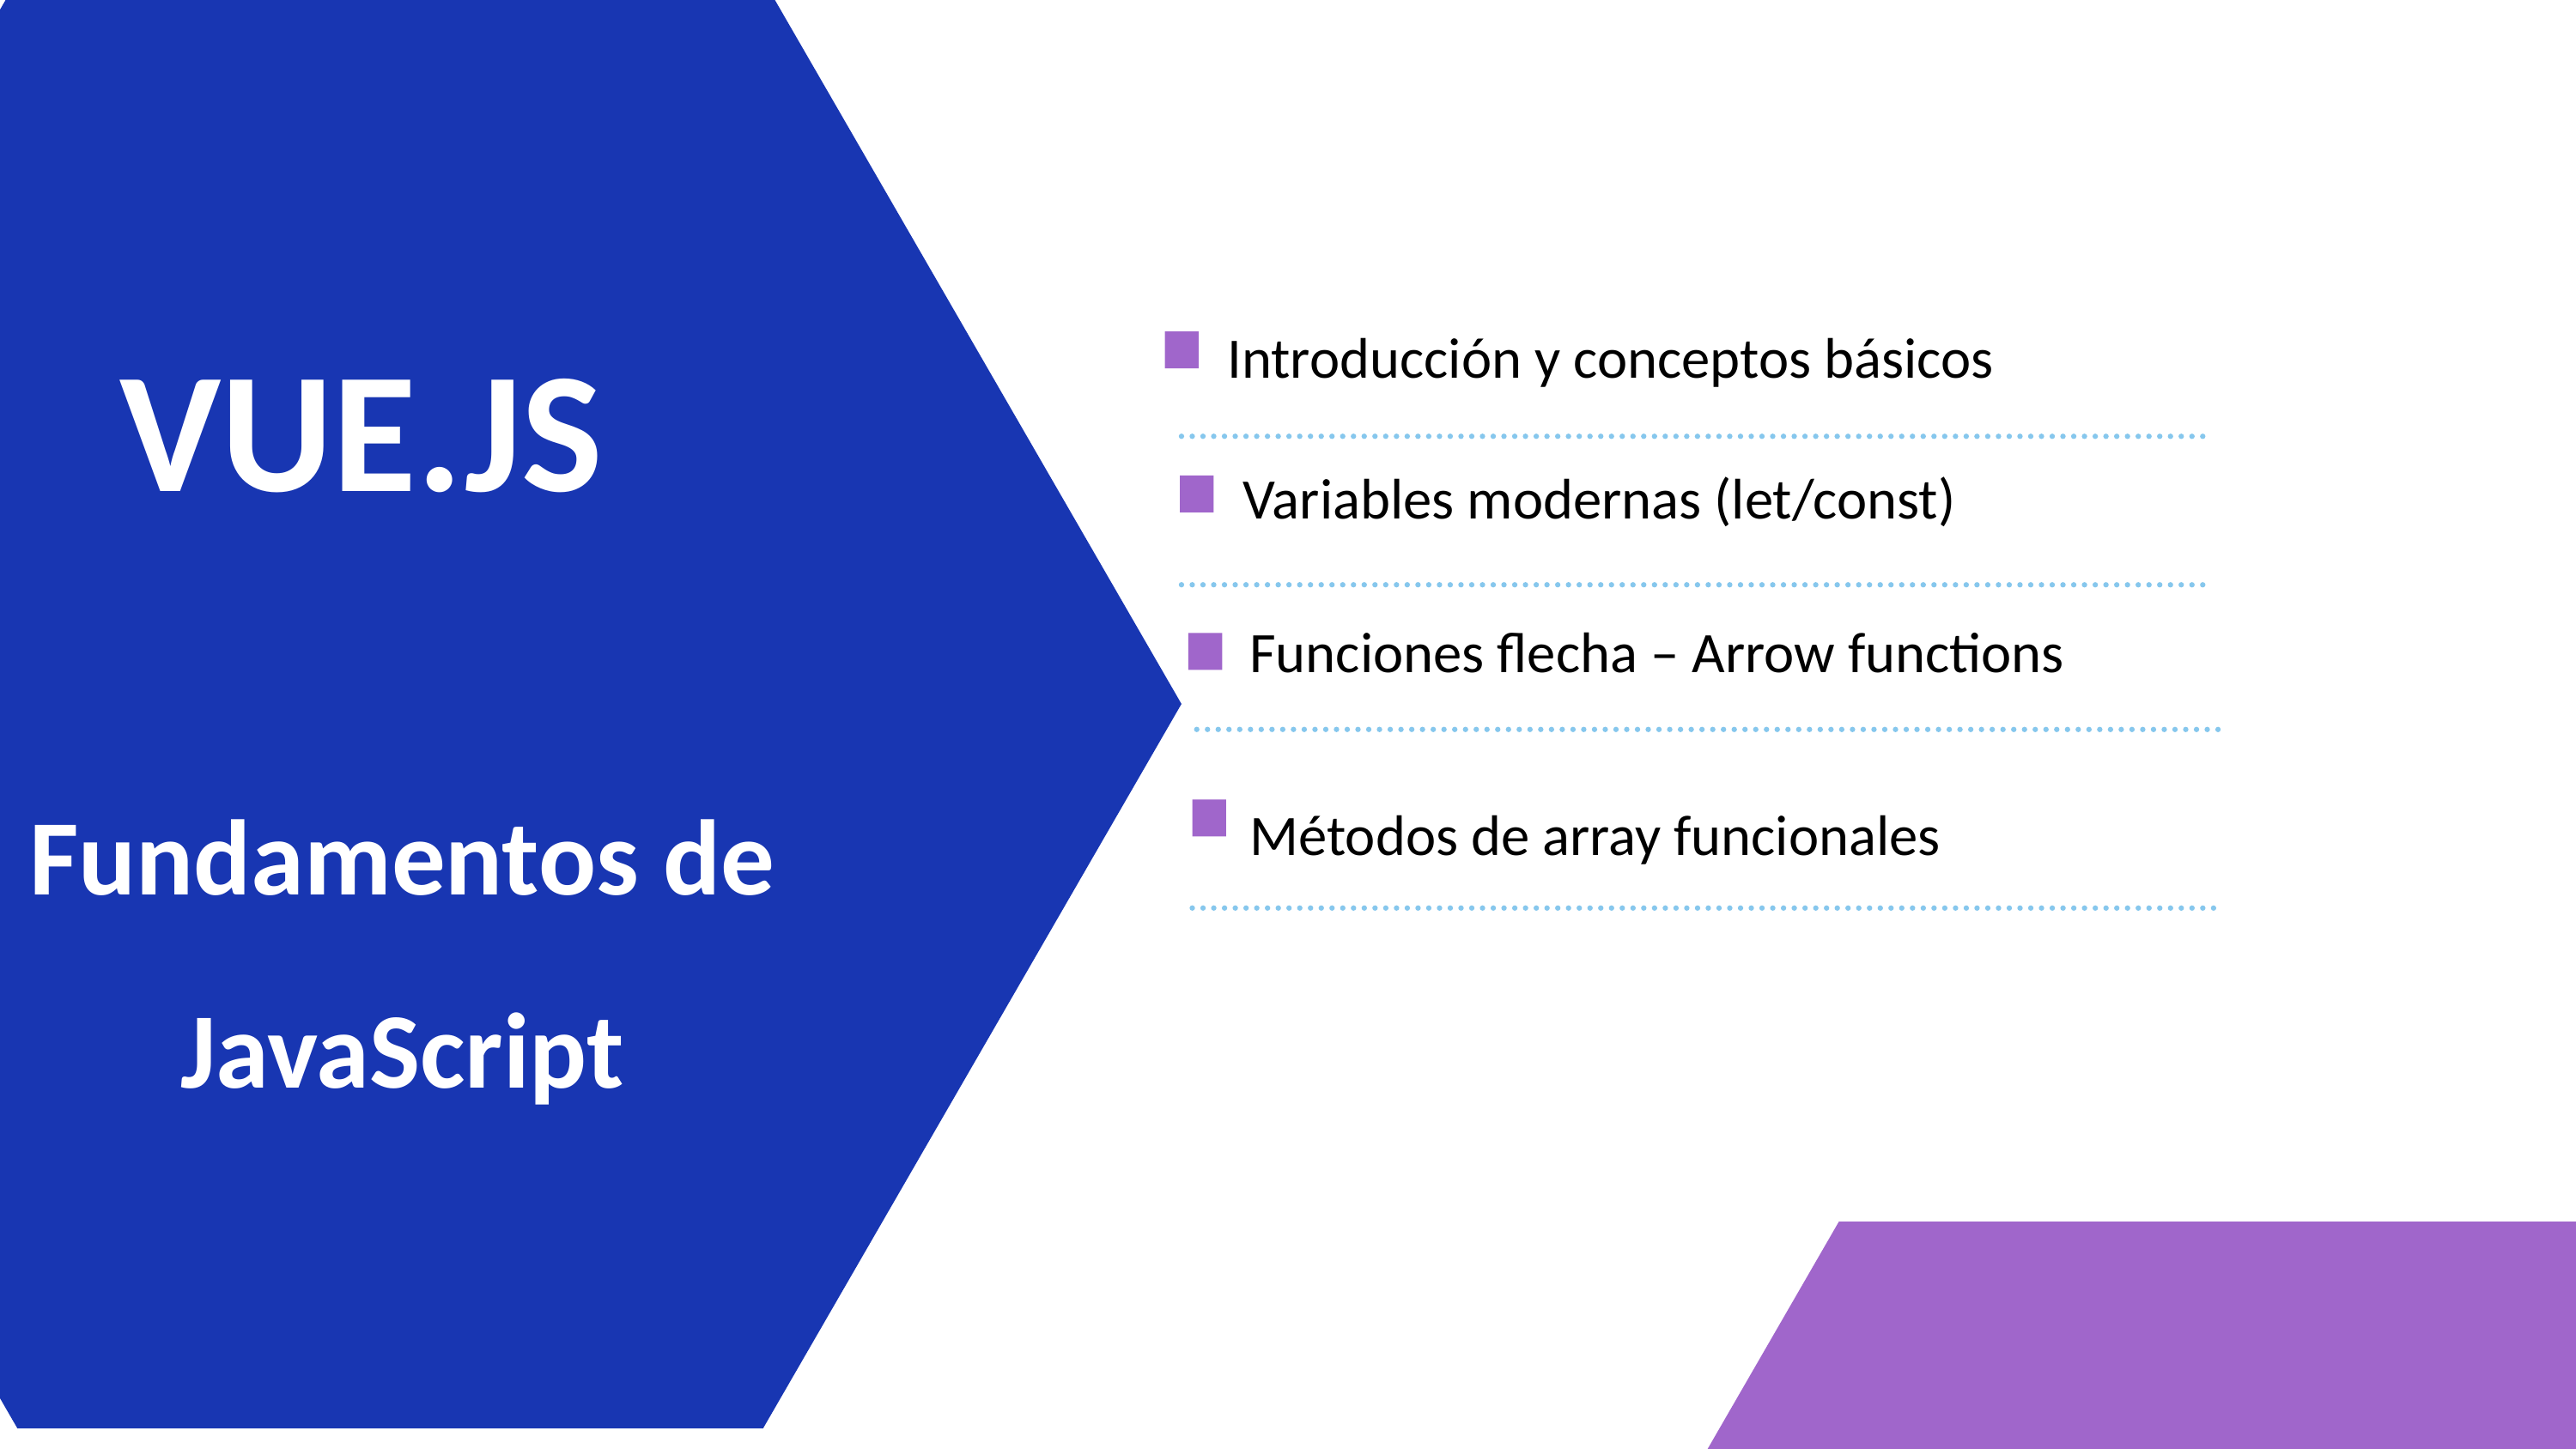

Introducción y conceptos básicos

VUE.JS
Fundamentos de JavaScript

Variables modernas (let/const)

Funciones flecha – Arrow functions

Métodos de array funcionales